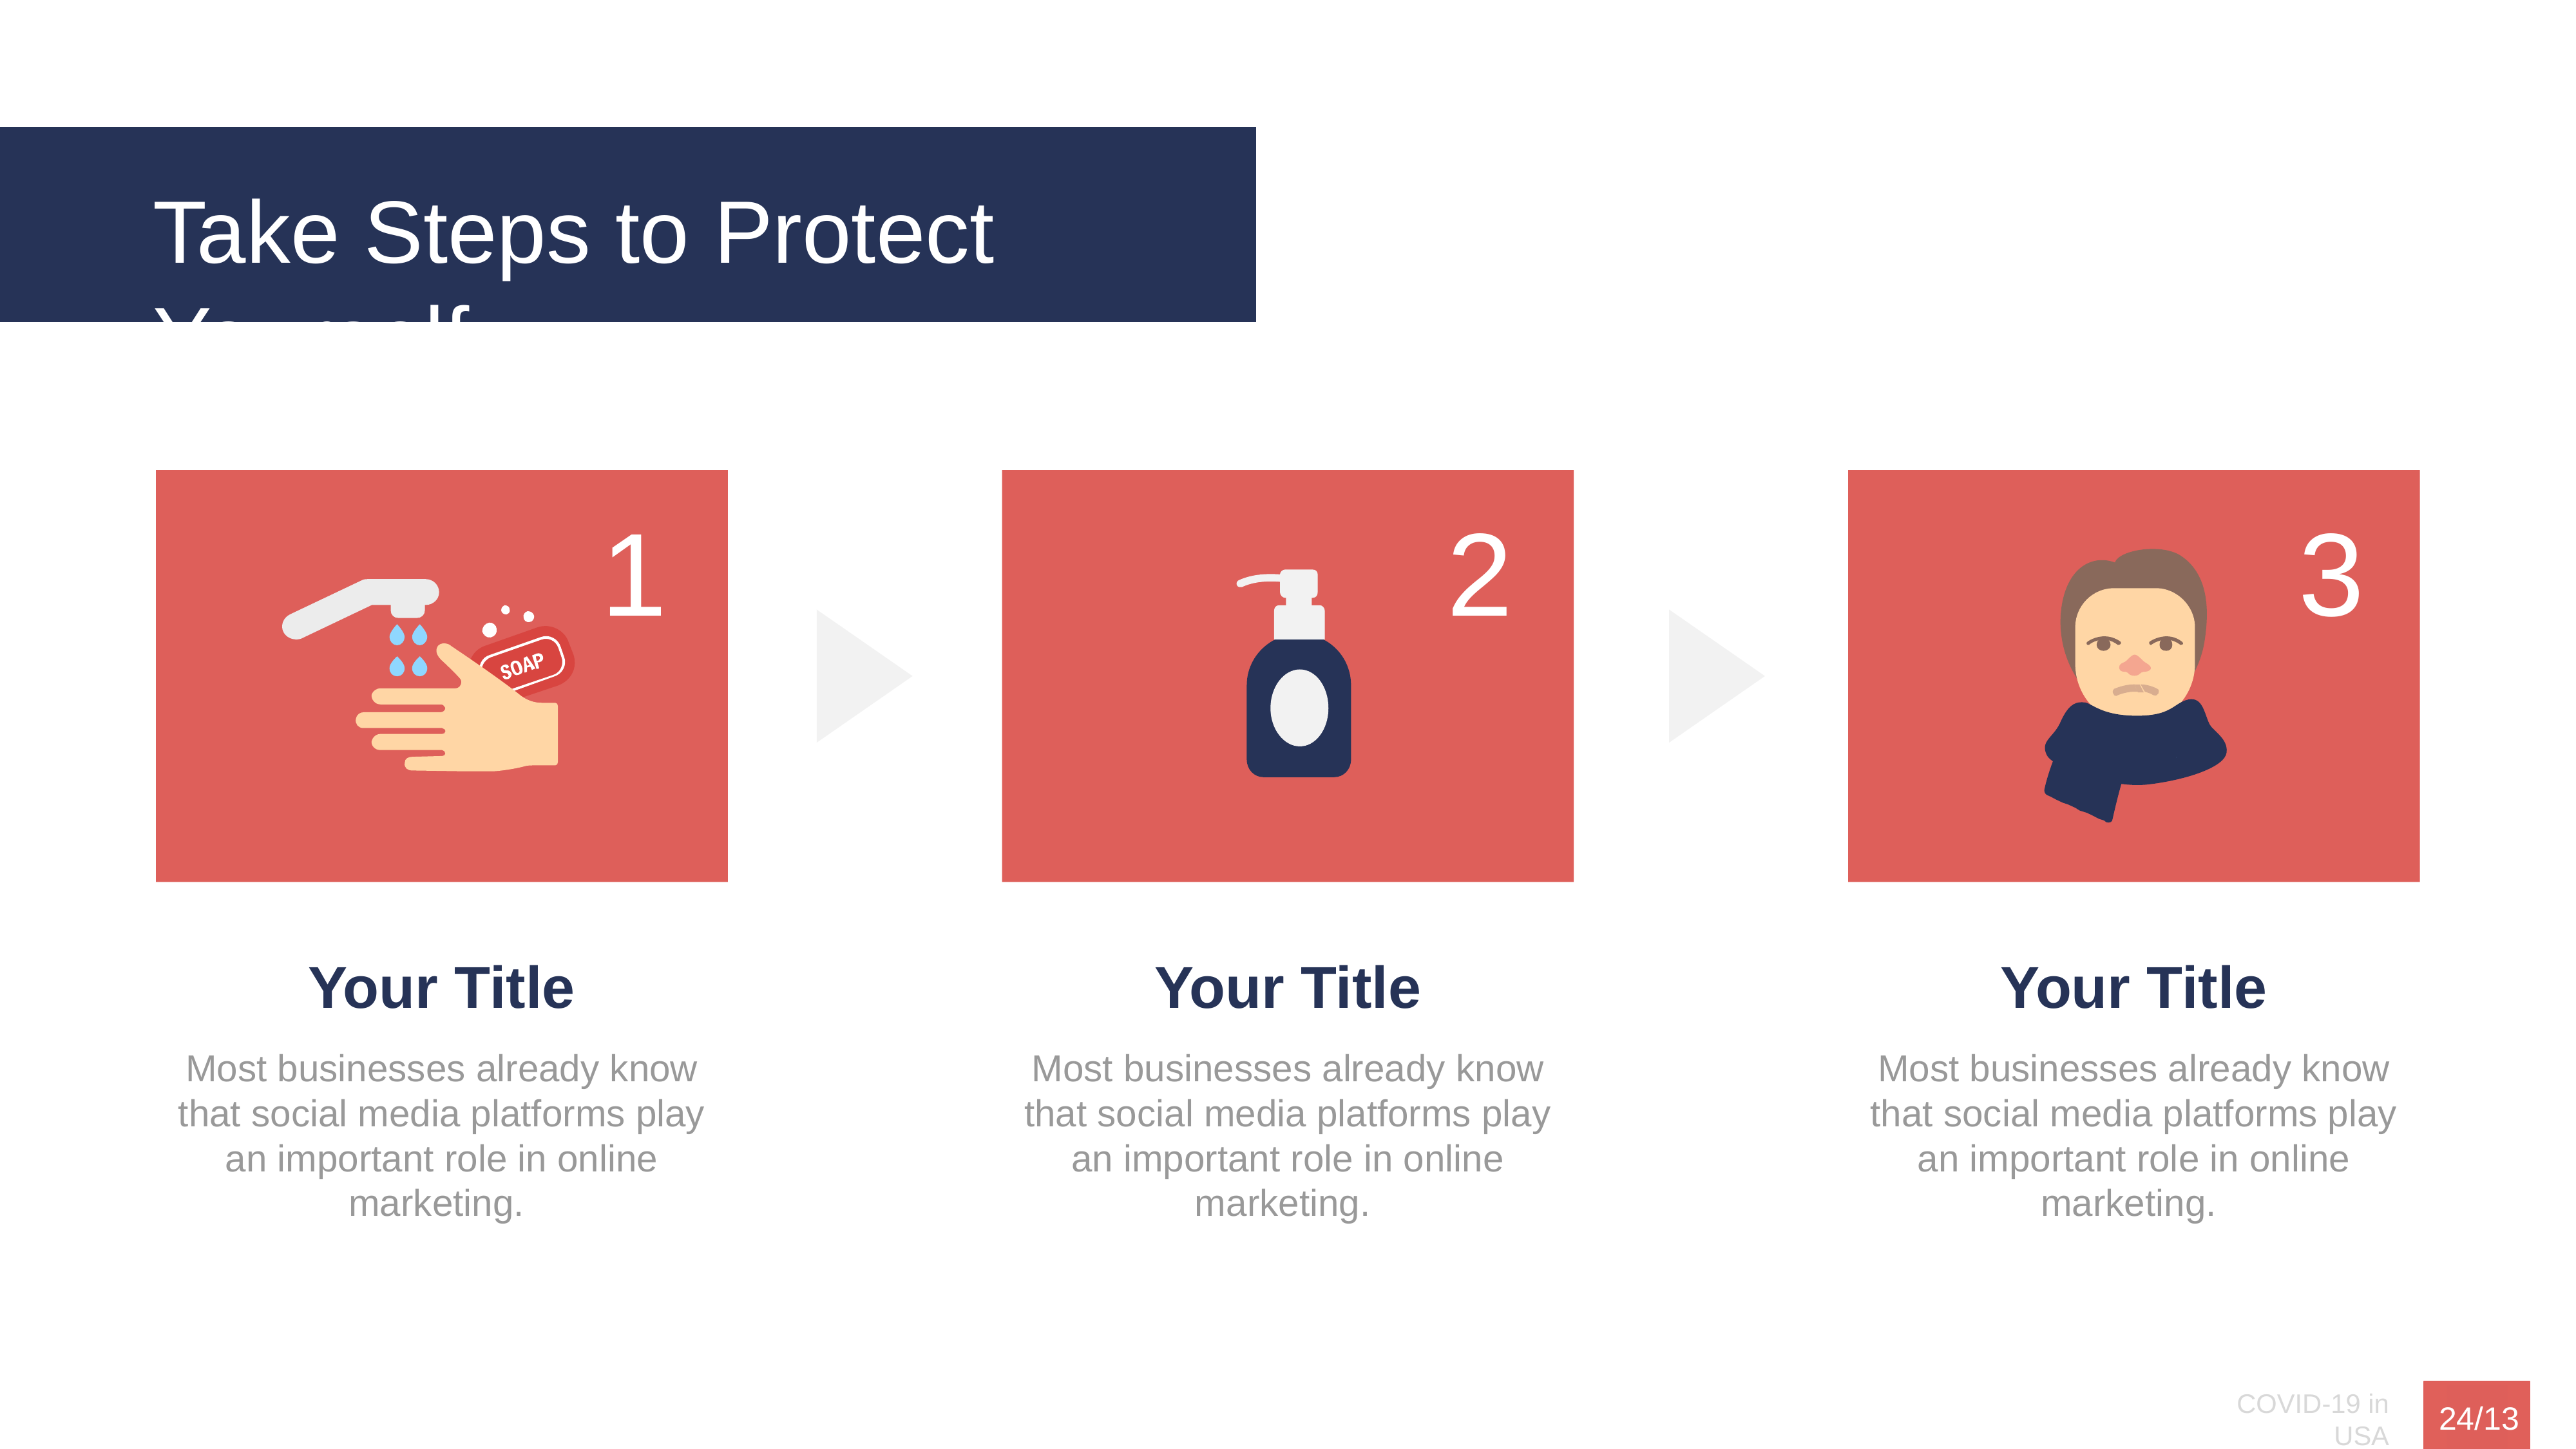

Take Steps to Protect Yourself

1
2
3
Your Title
Most businesses already know that social media platforms play an important role in online marketing.
Your Title
Most businesses already know that social media platforms play an important role in online marketing.
Your Title
Most businesses already know that social media platforms play an important role in online marketing.